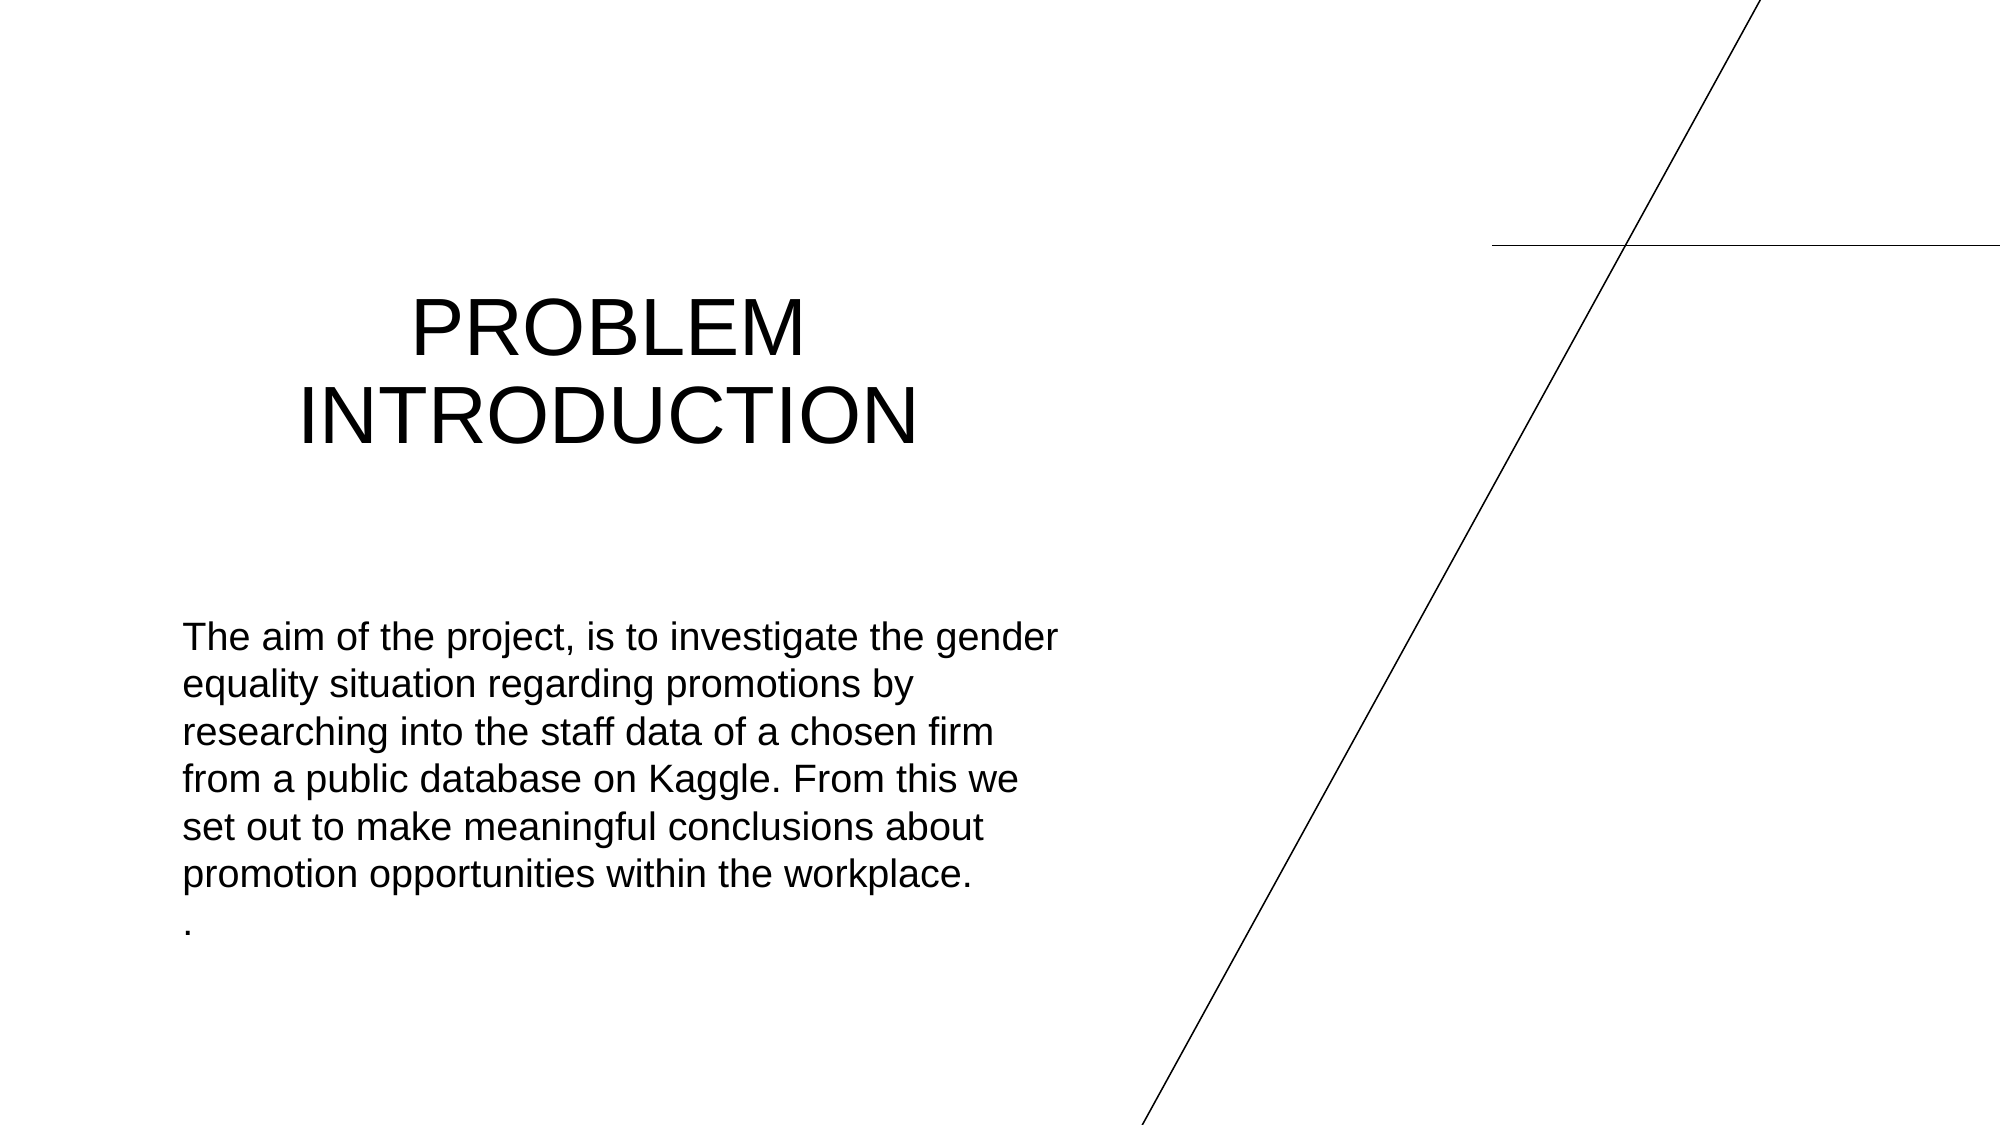

# PROBLEM INTRODUCTION
The aim of the project, is to investigate the gender equality situation regarding promotions by researching into the staff data of a chosen firm from a public database on Kaggle. From this we set out to make meaningful conclusions about promotion opportunities within the workplace.
.